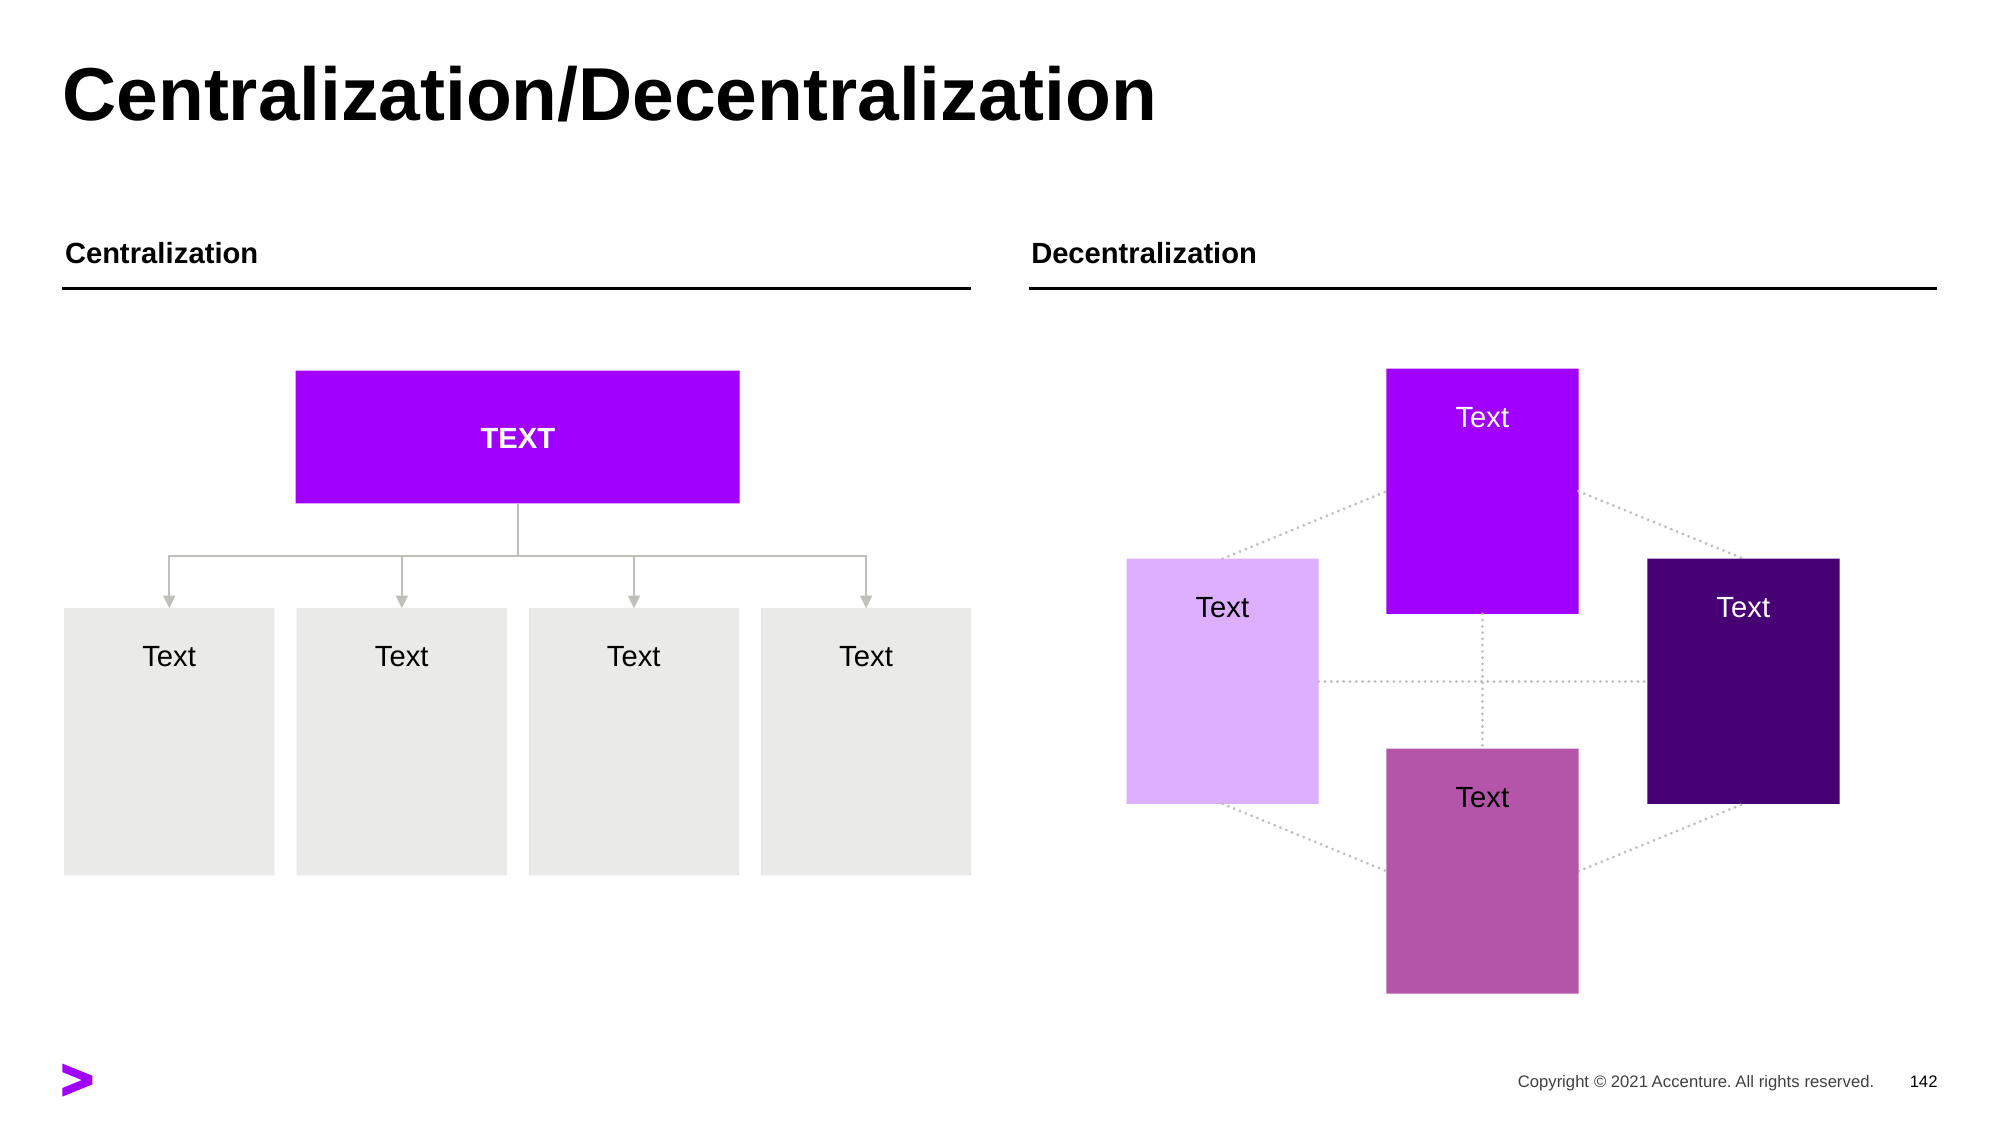

# Centralization/Decentralization
Centralization
Text
Text
Text
Text
Text
Decentralization
Text
Text
Text
Text
Copyright © 2021 Accenture. All rights reserved.
142